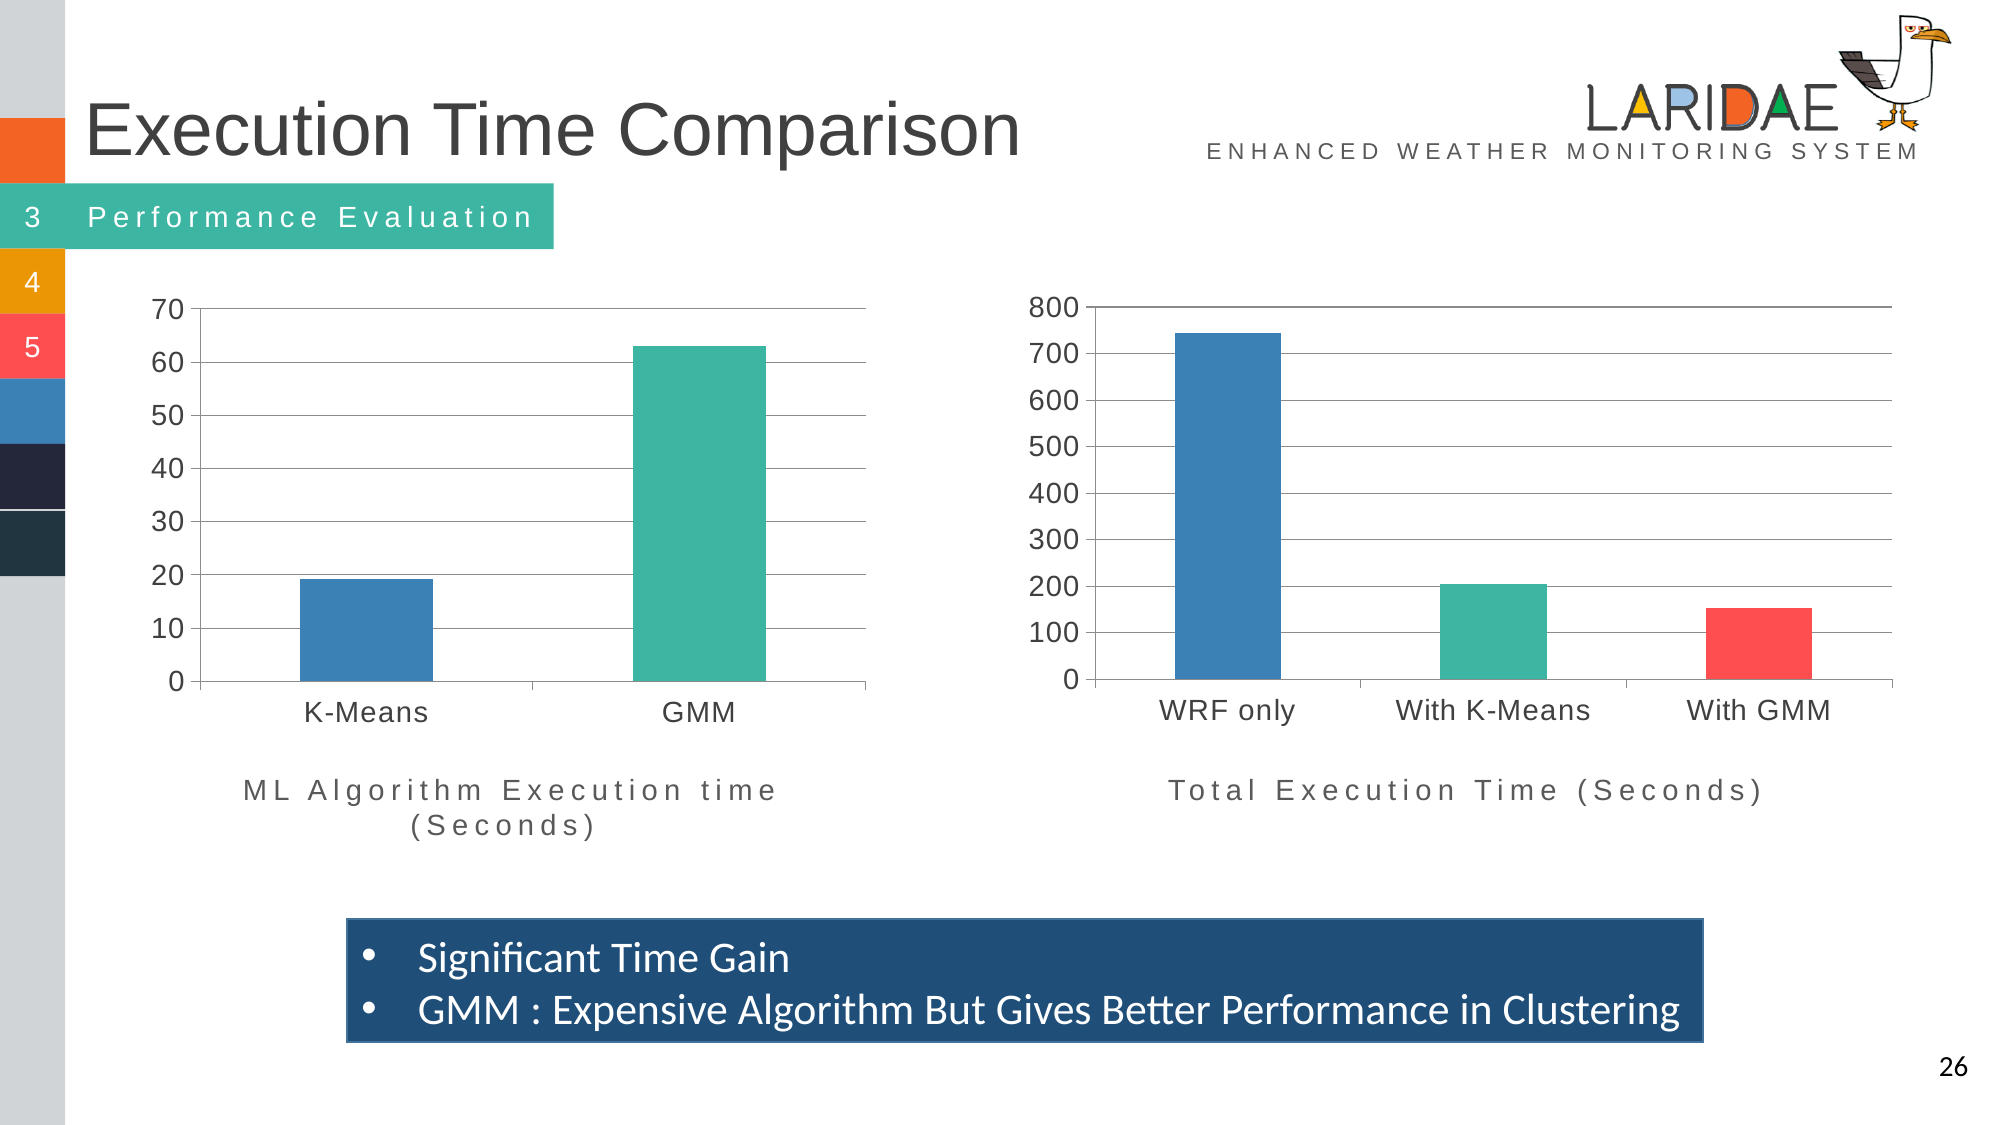

Execution Time Comparison

### Chart

| Category | Series 1 |
|---|---|
| WRF only | 745.0 |
| With K-Means | 205.0 |
| With GMM | 153.0 |

### Chart

| Category | Series 1 |
|---|---|
| K-Means | 19.299 |
| GMM | 63.063 |
ML Algorithm Execution time
(Seconds)
Total Execution Time (Seconds)
Significant Time Gain
GMM : Expensive Algorithm But Gives Better Performance in Clustering
26